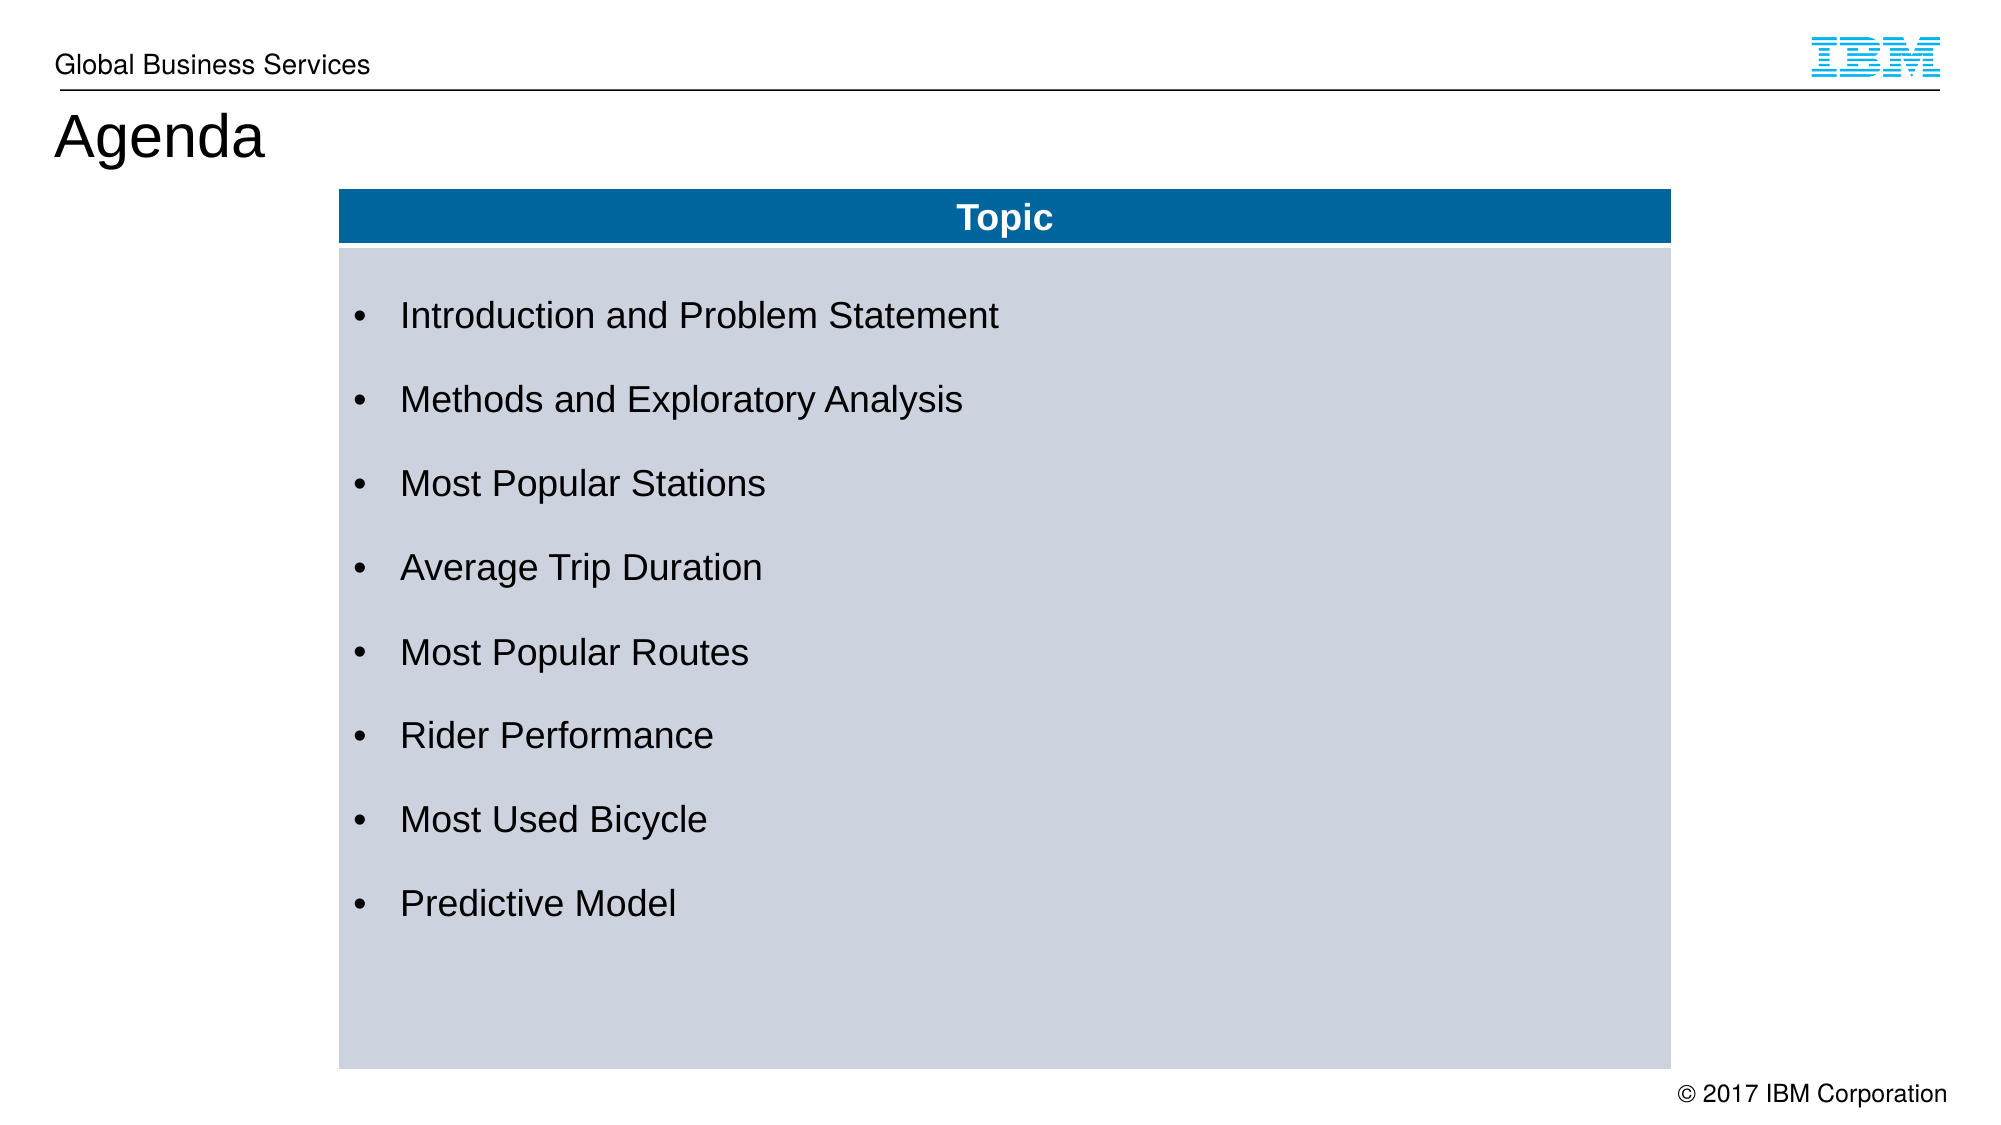

# Agenda
| Topic |
| --- |
| Introduction and Problem Statement Methods and Exploratory Analysis Most Popular Stations Average Trip Duration Most Popular Routes Rider Performance Most Used Bicycle Predictive Model |